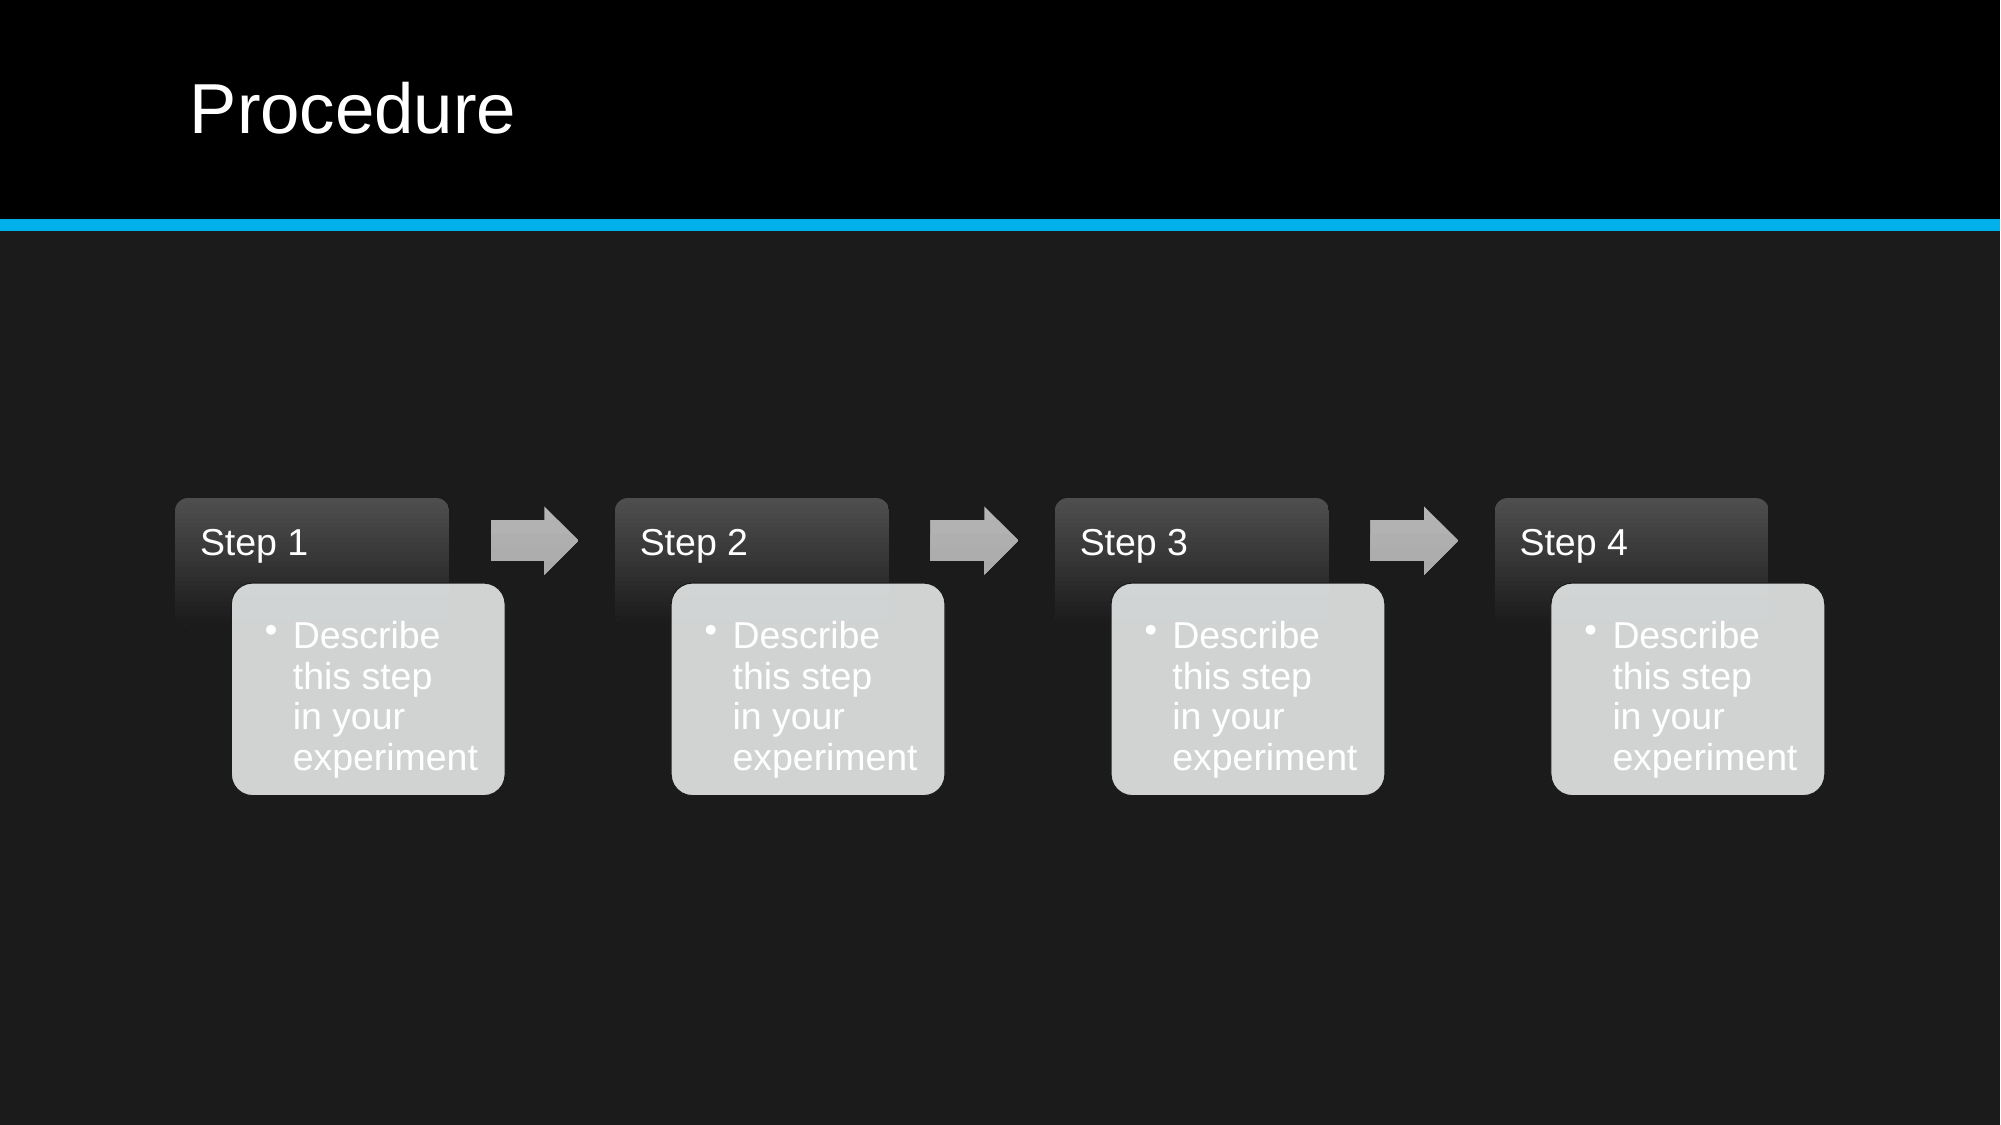

# Procedure
Step 1
Describe this step
in your experiment

Step 2
Describe this step
in your experiment

Step 3
Describe this step
in your experiment

Step 4
Describe this step
in your experiment